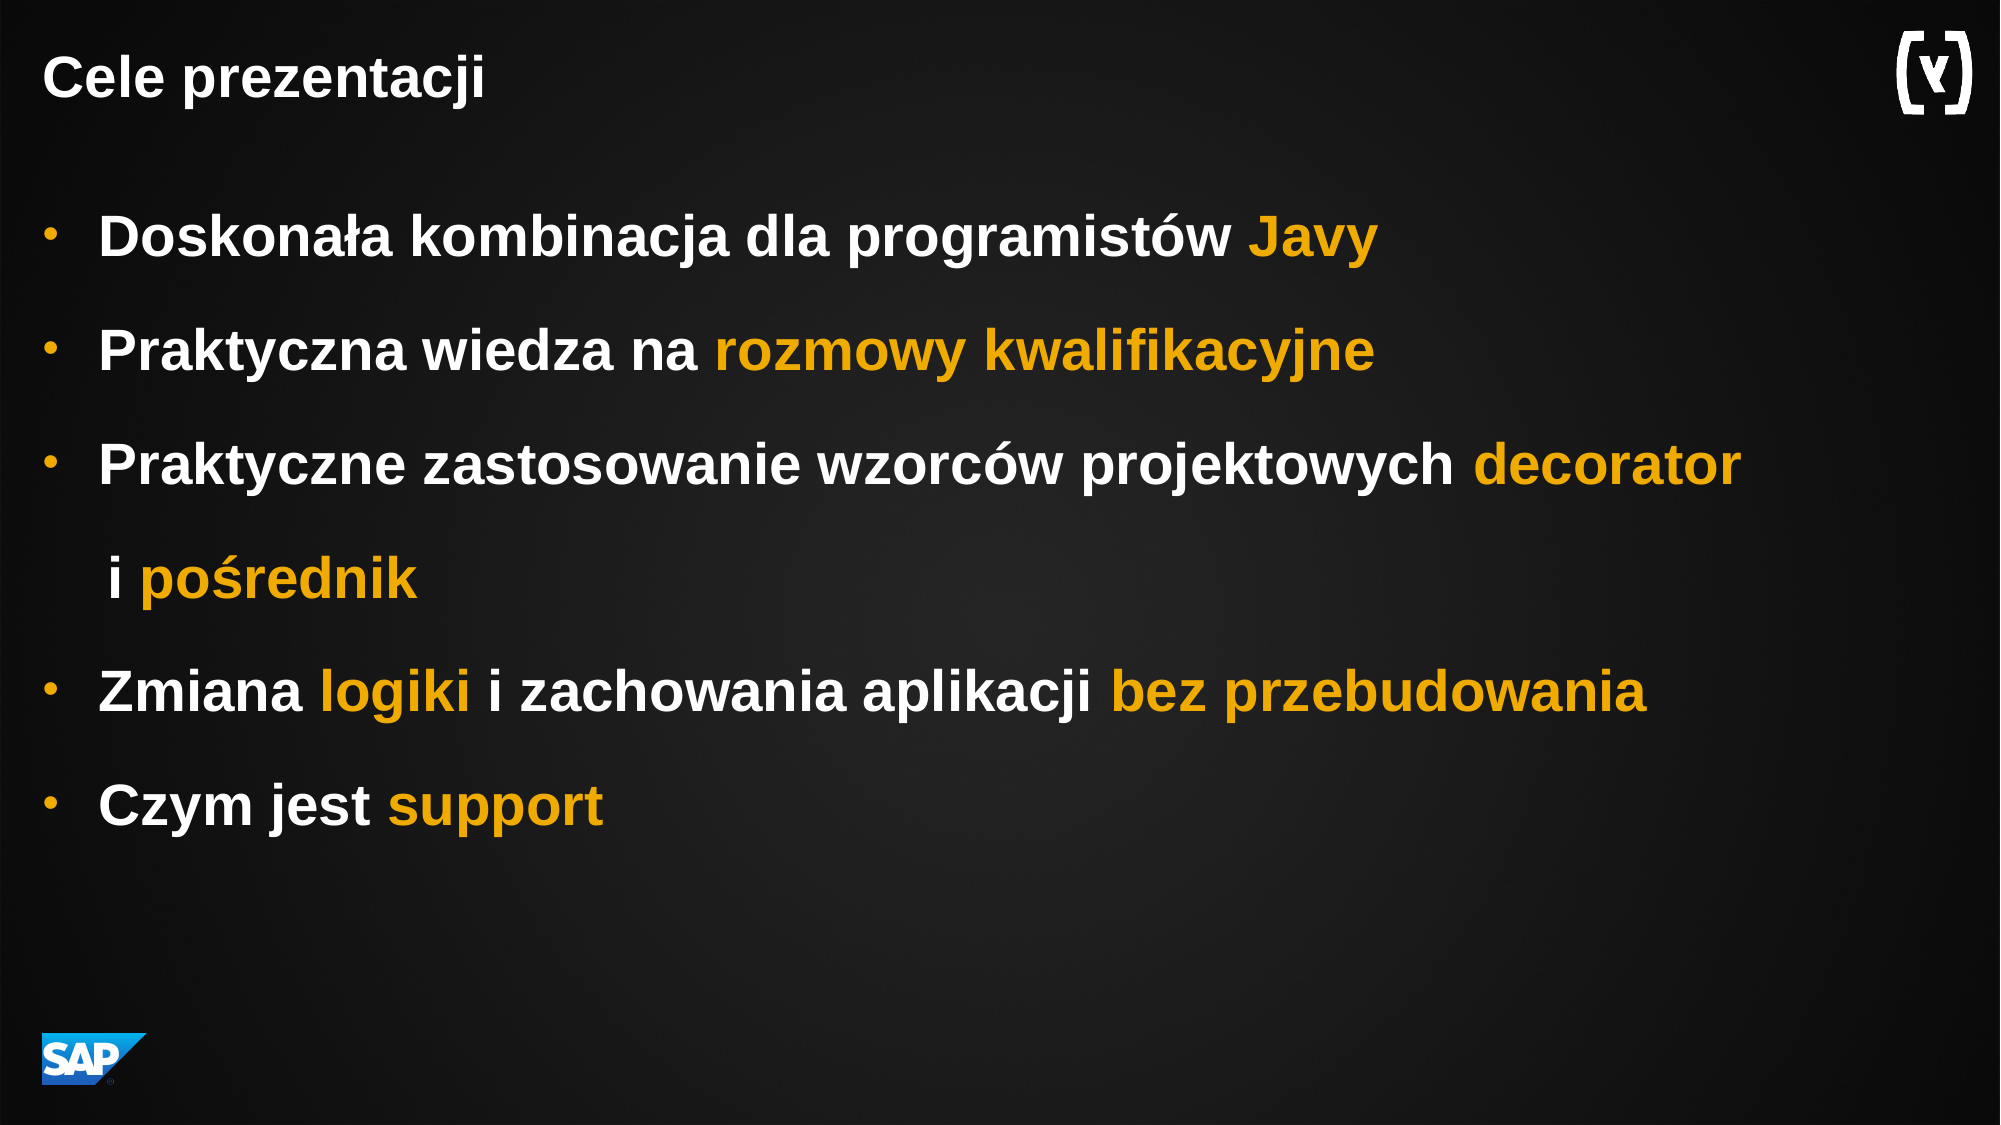

# Cele prezentacji
Doskonała kombinacja dla programistów Javy
Praktyczna wiedza na rozmowy kwalifikacyjne
Praktyczne zastosowanie wzorców projektowych decorator
    i pośrednik
Zmiana logiki i zachowania aplikacji bez przebudowania
Czym jest support